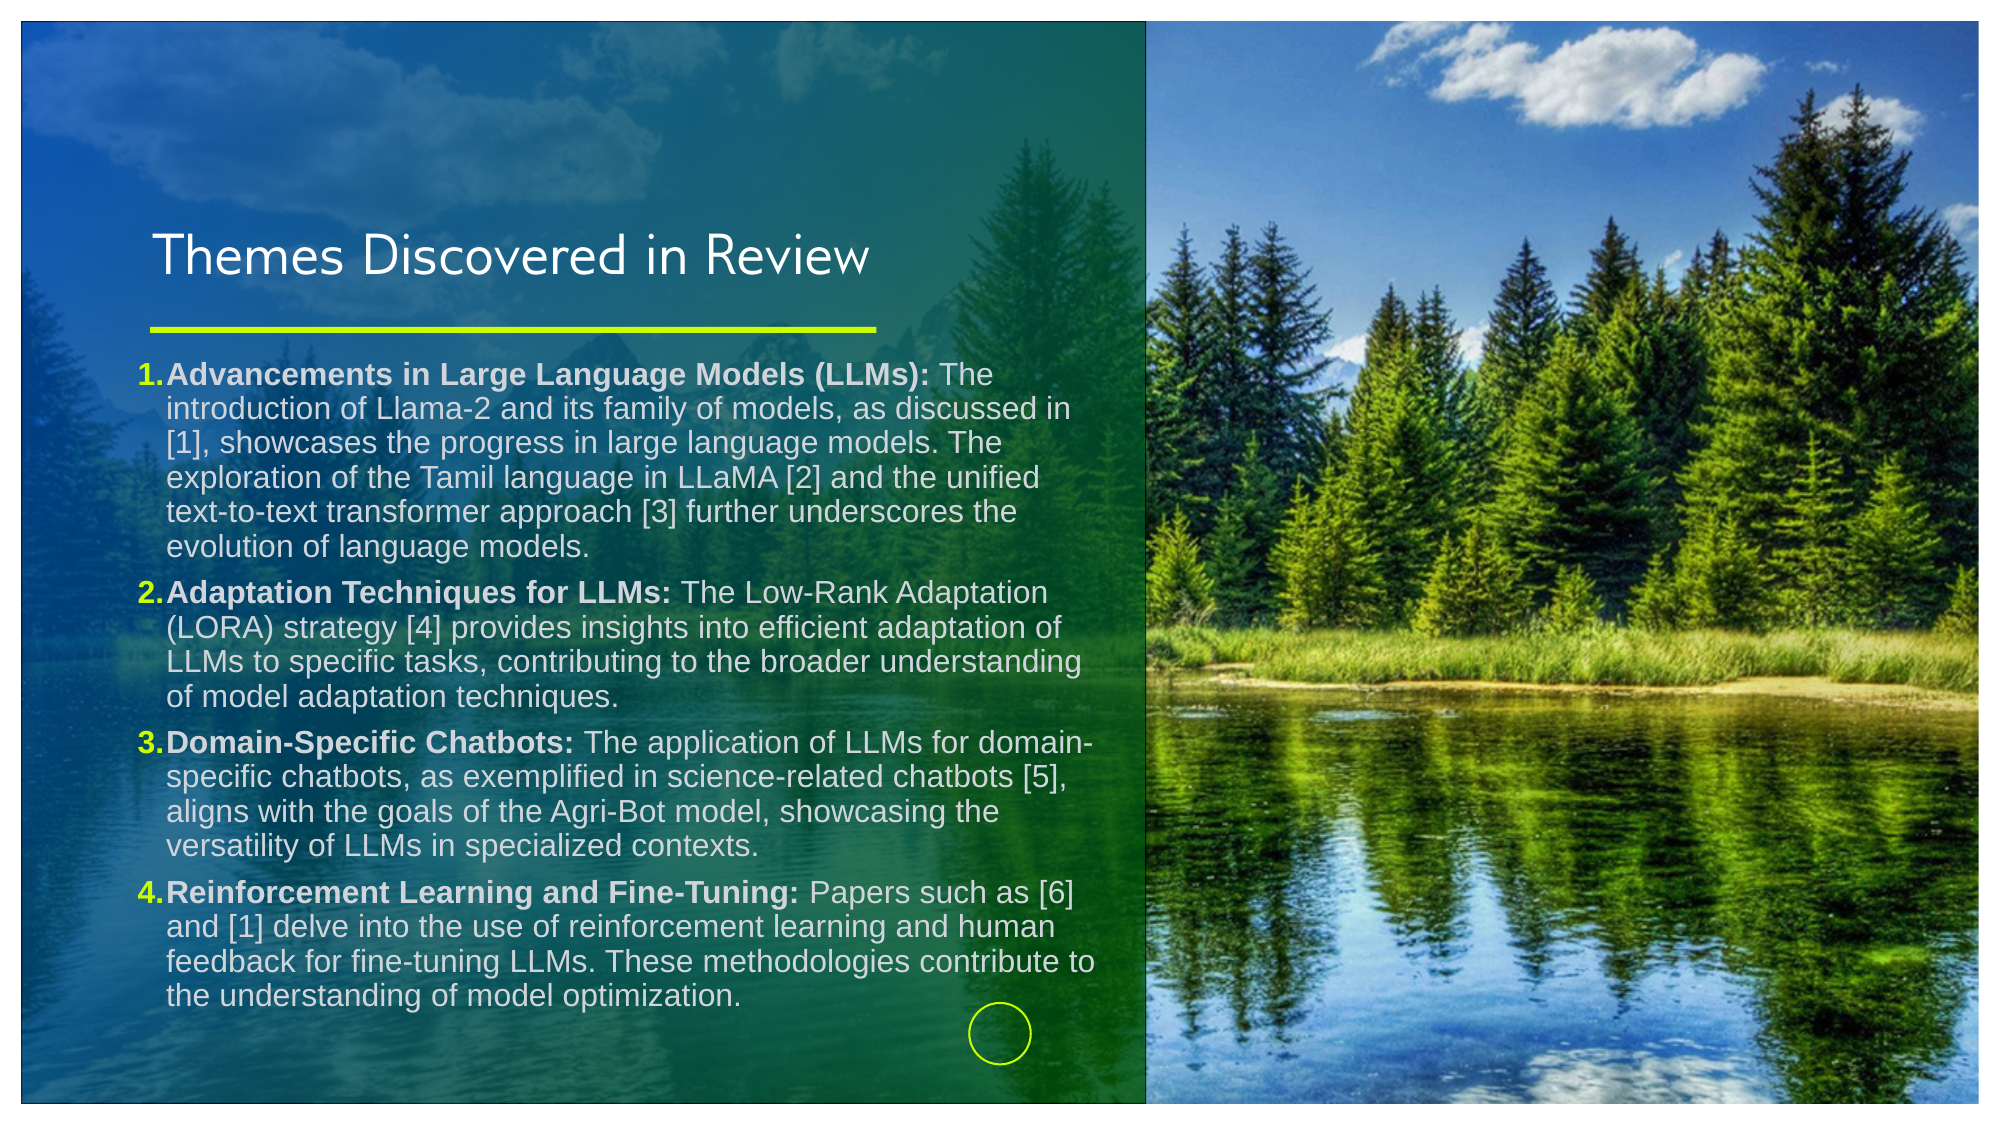

# Themes Discovered in Review

Advancements in Large Language Models (LLMs): The introduction of Llama-2 and its family of models, as discussed in [1], showcases the progress in large language models. The exploration of the Tamil language in LLaMA [2] and the unified text-to-text transformer approach [3] further underscores the evolution of language models.
Adaptation Techniques for LLMs: The Low-Rank Adaptation (LORA) strategy [4] provides insights into efficient adaptation of LLMs to specific tasks, contributing to the broader understanding of model adaptation techniques.
Domain-Specific Chatbots: The application of LLMs for domain-specific chatbots, as exemplified in science-related chatbots [5], aligns with the goals of the Agri-Bot model, showcasing the versatility of LLMs in specialized contexts.
Reinforcement Learning and Fine-Tuning: Papers such as [6] and [1] delve into the use of reinforcement learning and human feedback for fine-tuning LLMs. These methodologies contribute to the understanding of model optimization.